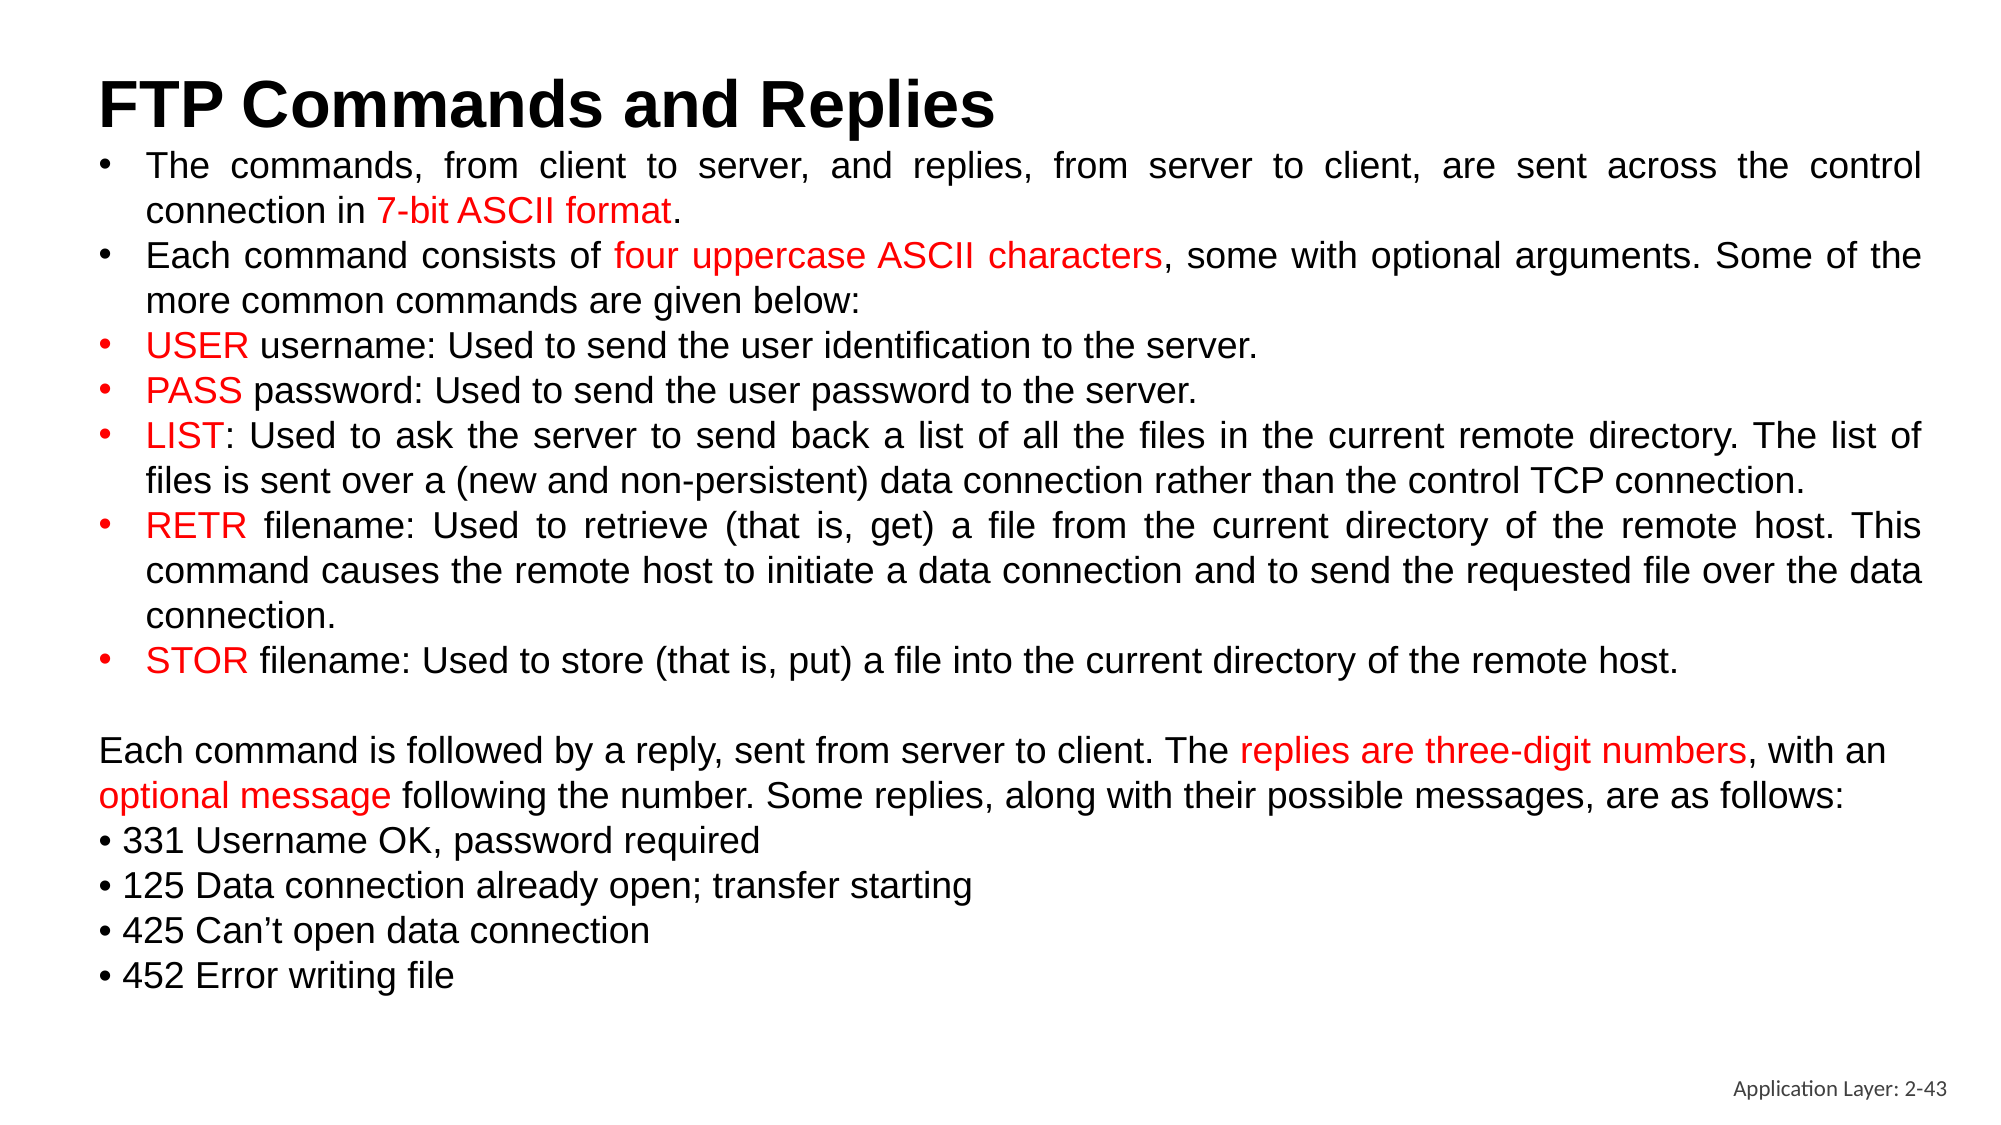

FTP Commands and Replies
The commands, from client to server, and replies, from server to client, are sent across the control connection in 7-bit ASCII format.
Each command consists of four uppercase ASCII characters, some with optional arguments. Some of the more common commands are given below:
USER username: Used to send the user identification to the server.
PASS password: Used to send the user password to the server.
LIST: Used to ask the server to send back a list of all the files in the current remote directory. The list of files is sent over a (new and non-persistent) data connection rather than the control TCP connection.
RETR filename: Used to retrieve (that is, get) a file from the current directory of the remote host. This command causes the remote host to initiate a data connection and to send the requested file over the data connection.
STOR filename: Used to store (that is, put) a file into the current directory of the remote host.

Each command is followed by a reply, sent from server to client. The replies are three-digit numbers, with an optional message following the number. Some replies, along with their possible messages, are as follows:
• 331 Username OK, password required
• 125 Data connection already open; transfer starting
• 425 Can’t open data connection
• 452 Error writing file

Application Layer: 2-43